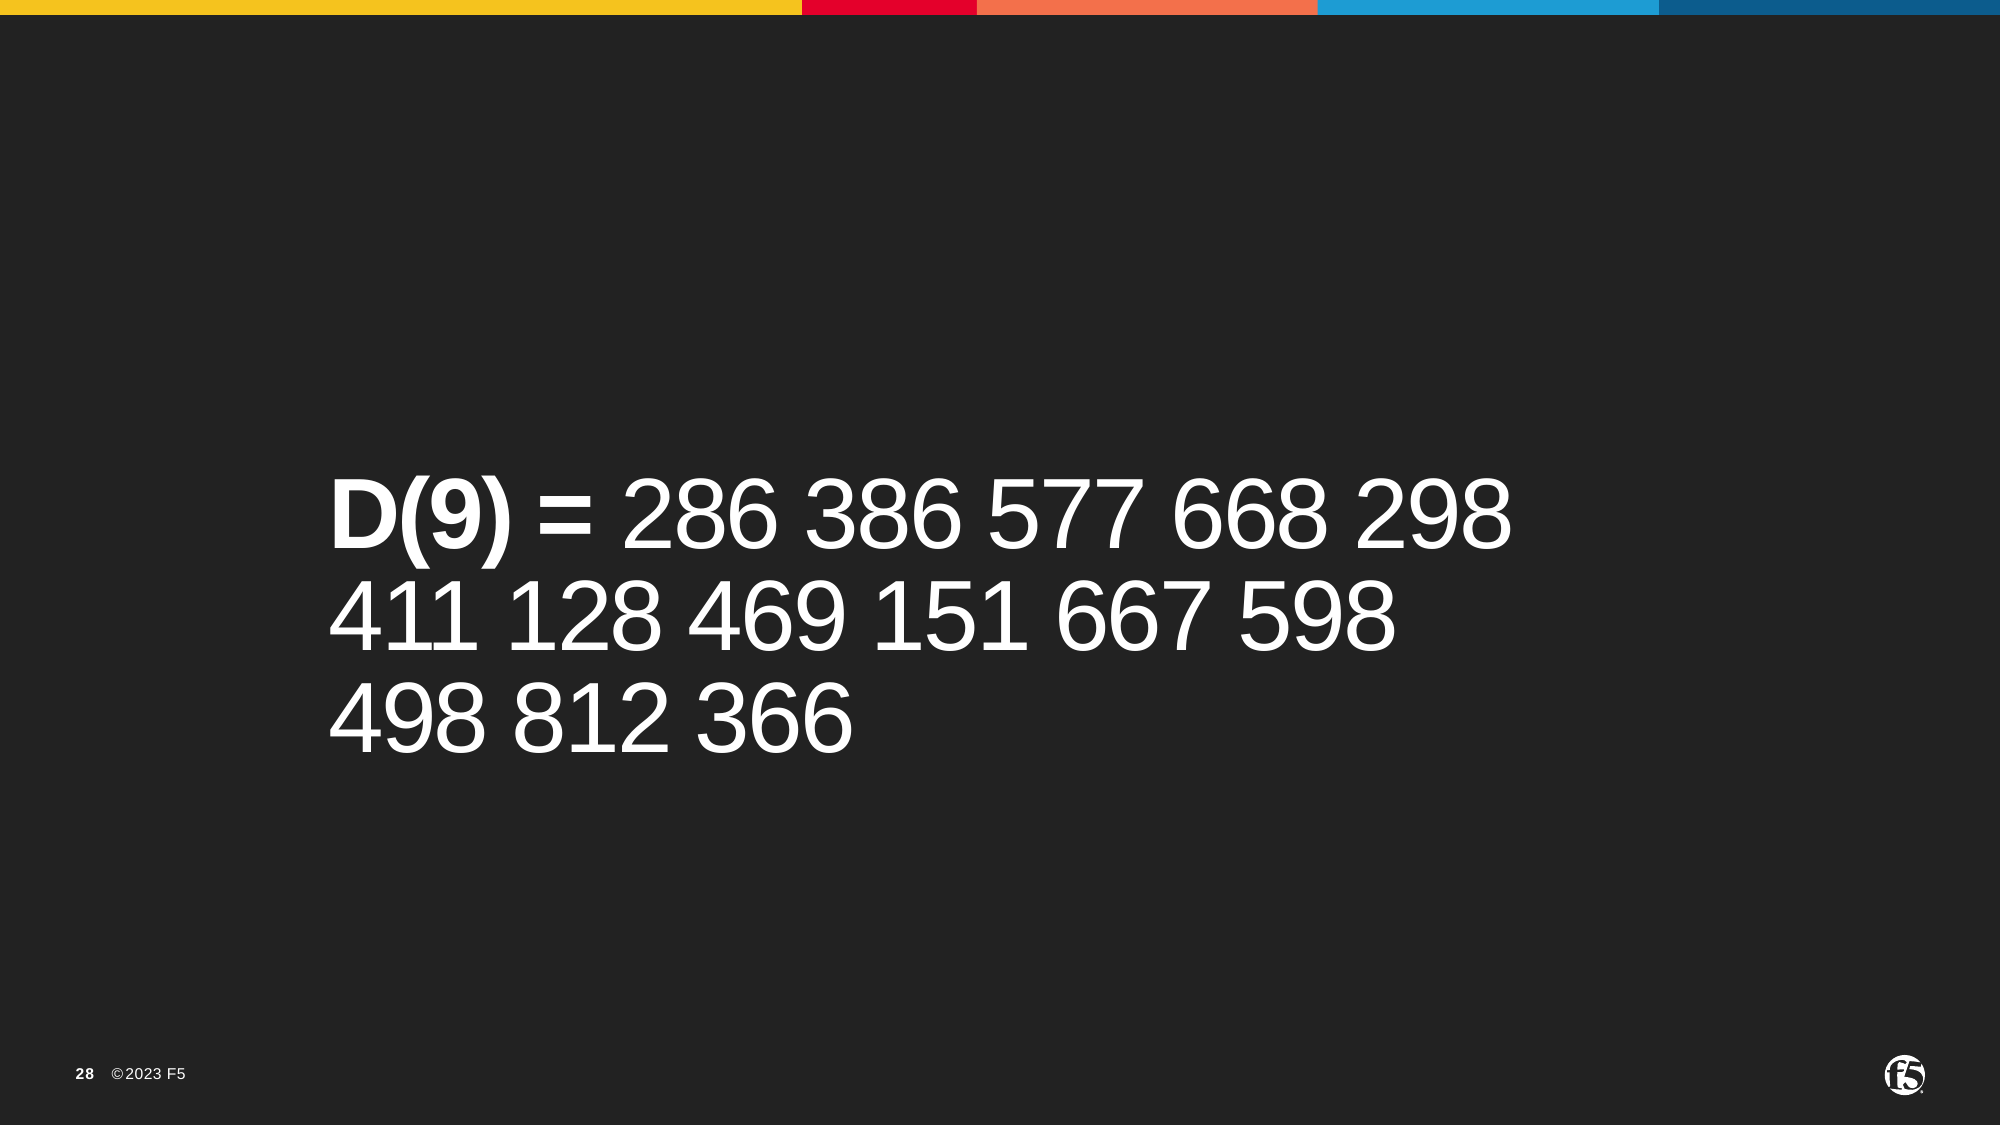

# D(9) = 286 386 577 668 298 411 128 469 151 667 598 498 812 366